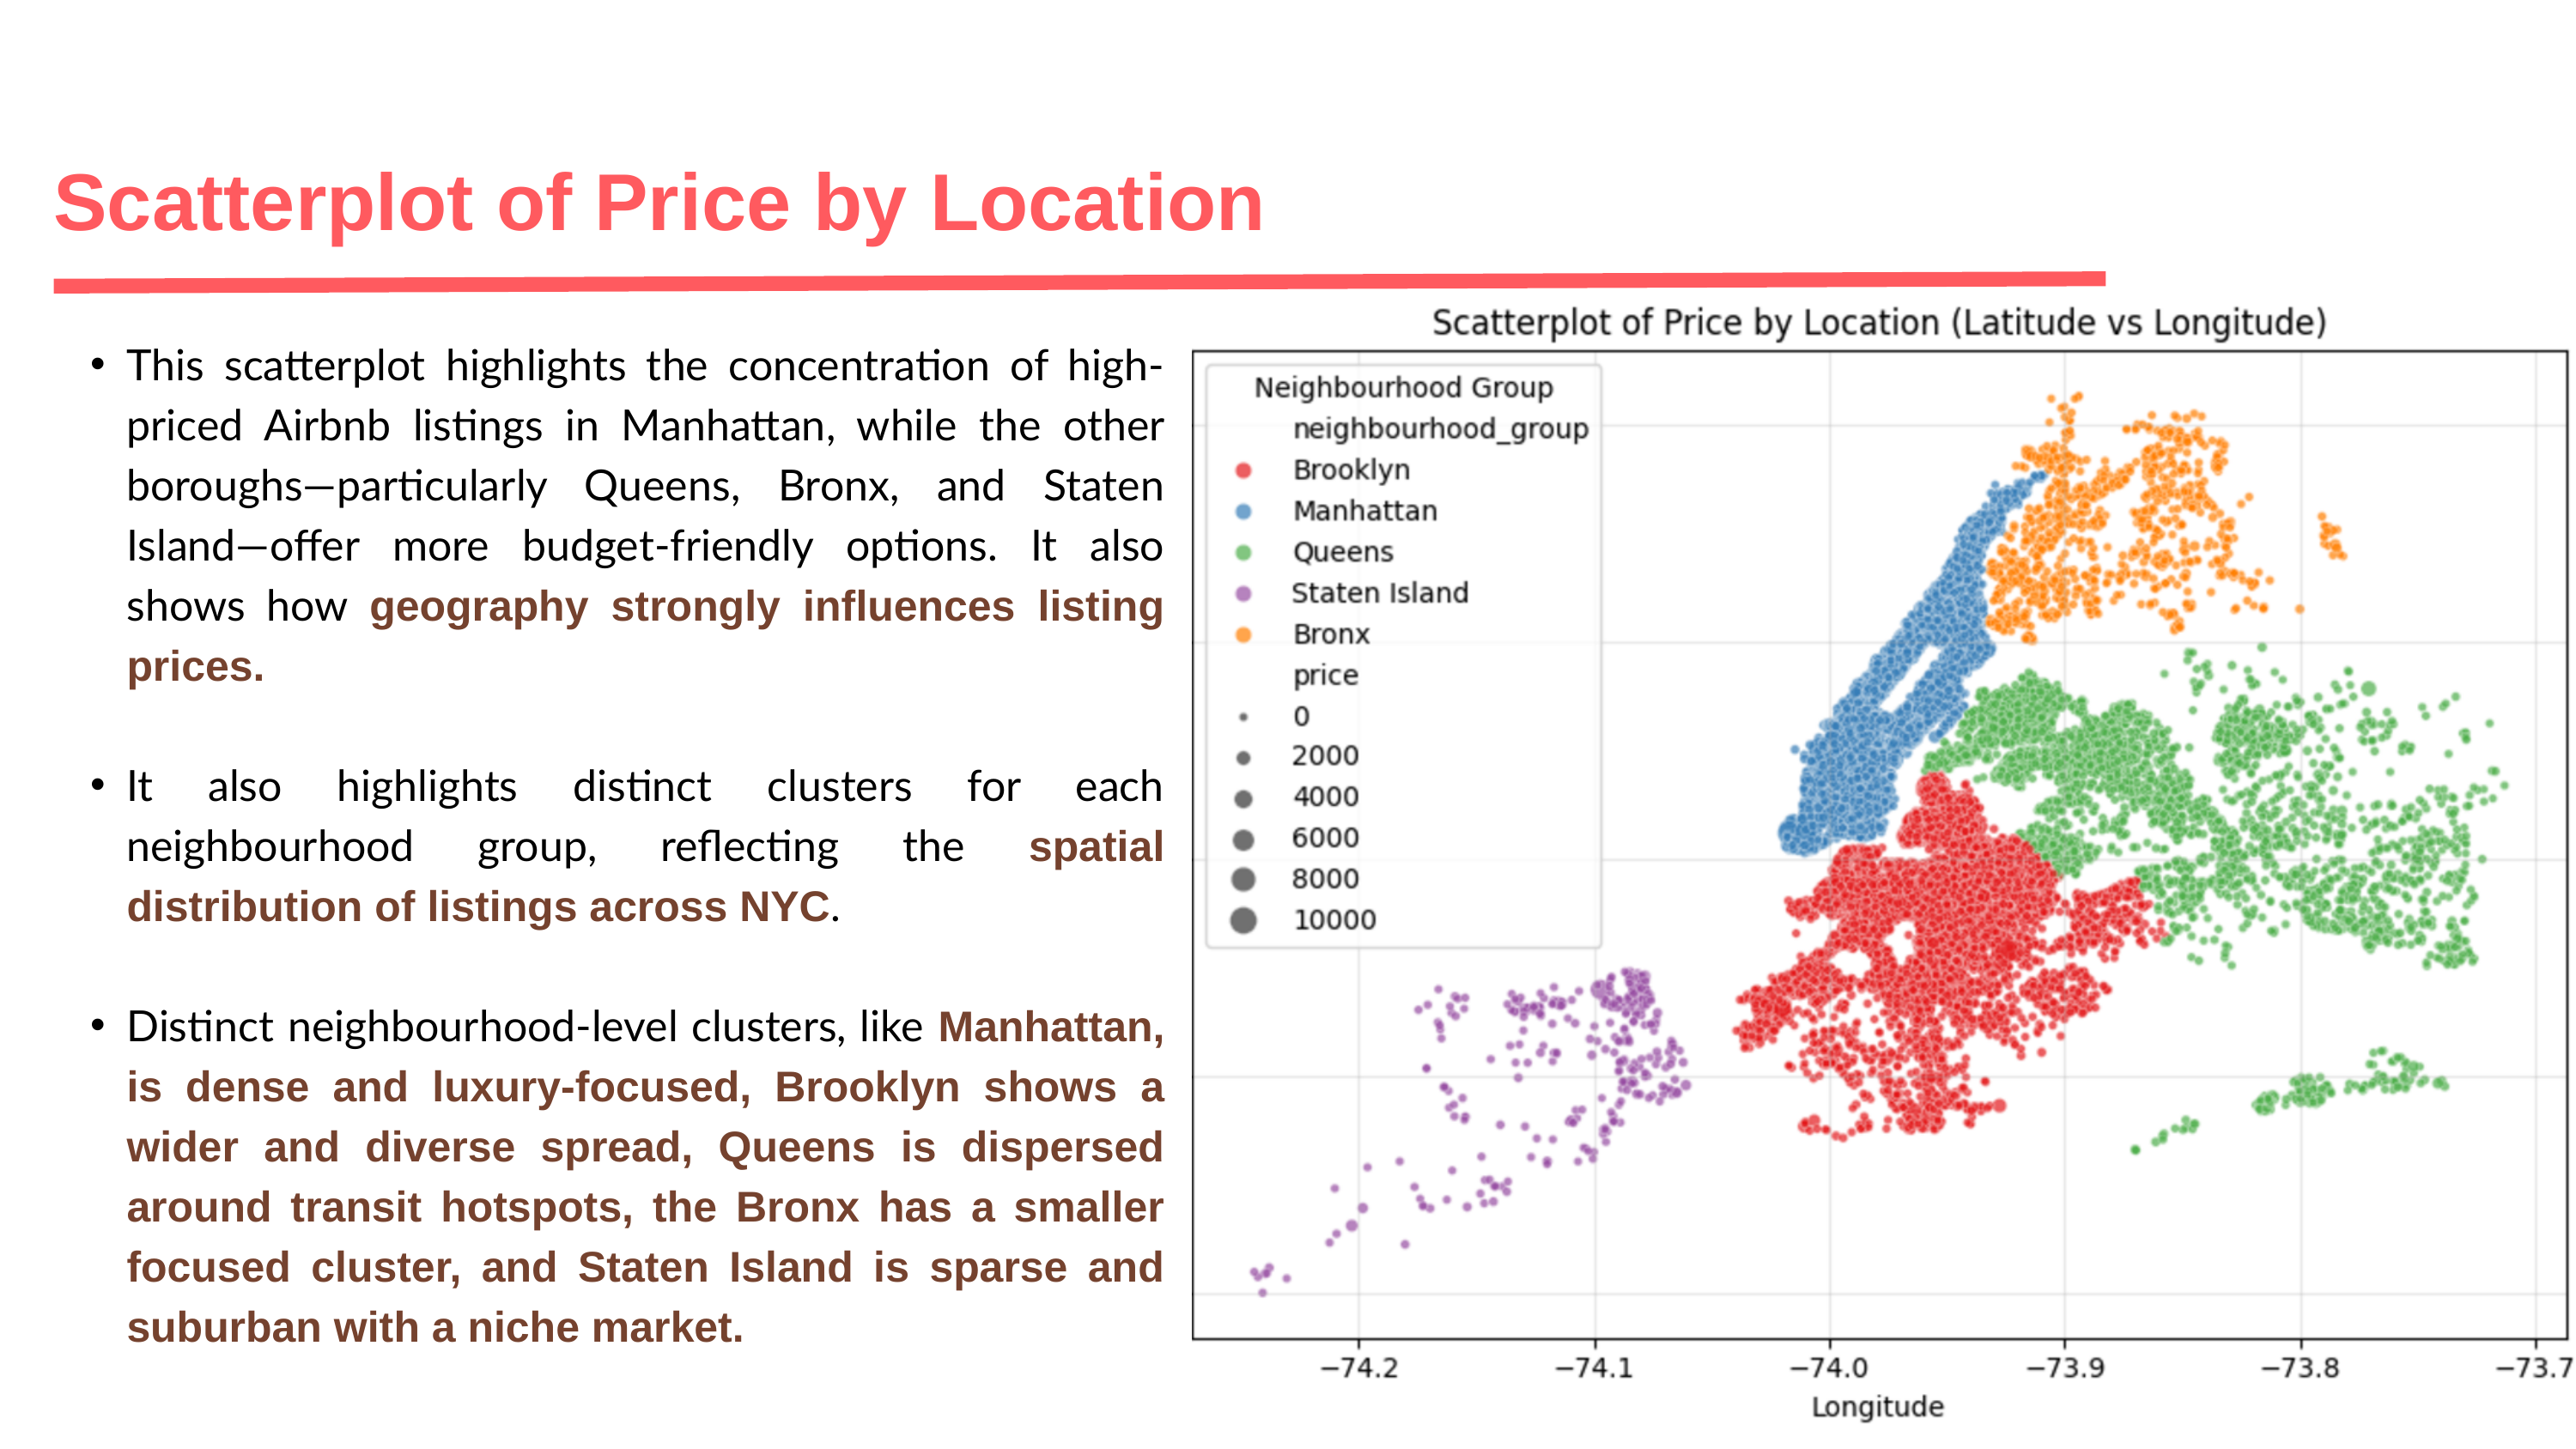

Scatterplot of Price by Location

This scatterplot highlights the concentration of high-priced Airbnb listings in Manhattan, while the other boroughs—particularly Queens, Bronx, and Staten Island—offer more budget-friendly options. It also shows how geography strongly influences listing prices.

It also highlights distinct clusters for each neighbourhood group, reflecting the spatial distribution of listings across NYC.

Distinct neighbourhood-level clusters, like Manhattan, is dense and luxury-focused, Brooklyn shows a wider and diverse spread, Queens is dispersed around transit hotspots, the Bronx has a smaller focused cluster, and Staten Island is sparse and suburban with a niche market.